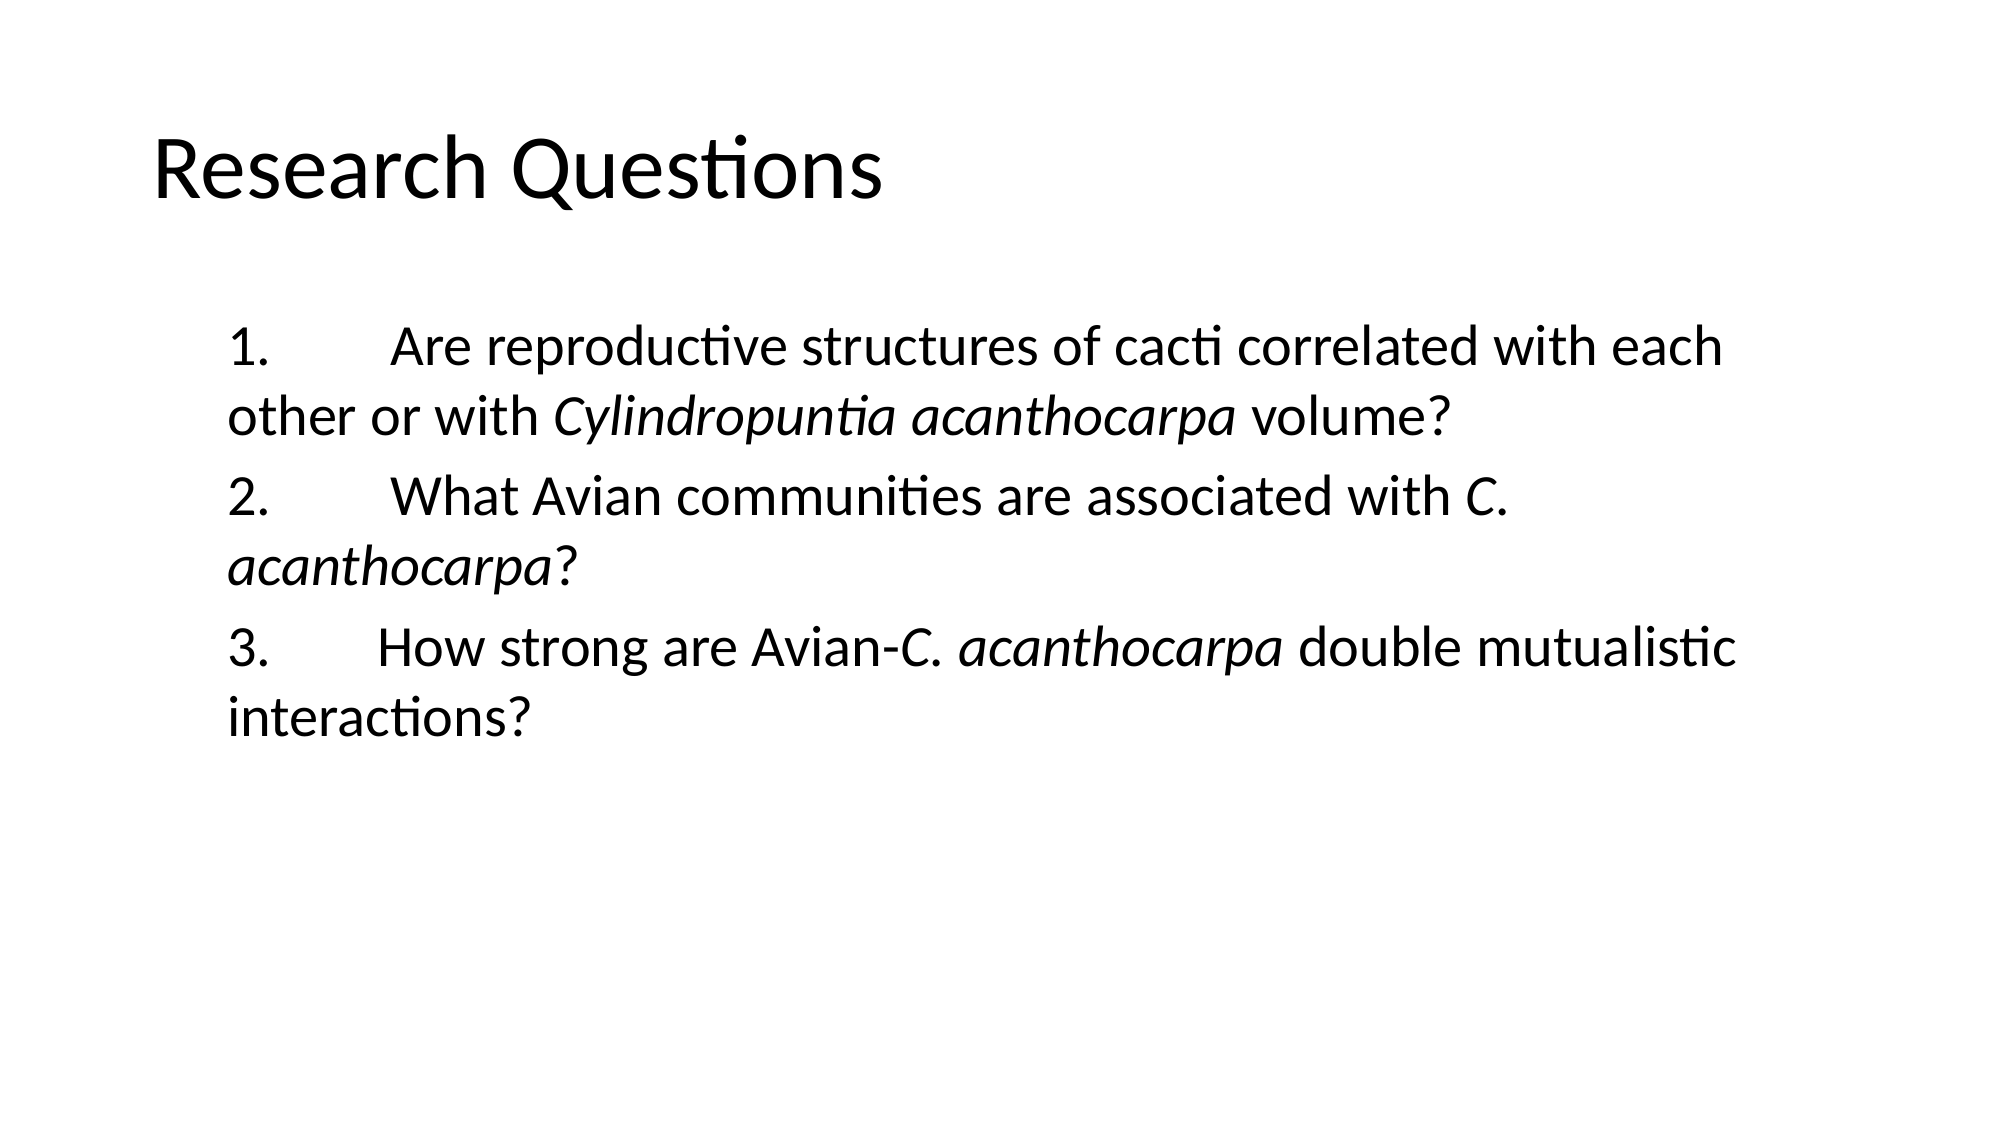

# Research Questions
1.	 Are reproductive structures of cacti correlated with each other or with Cylindropuntia acanthocarpa volume?
2.	 What Avian communities are associated with C. acanthocarpa?
3. 	How strong are Avian-C. acanthocarpa double mutualistic interactions?